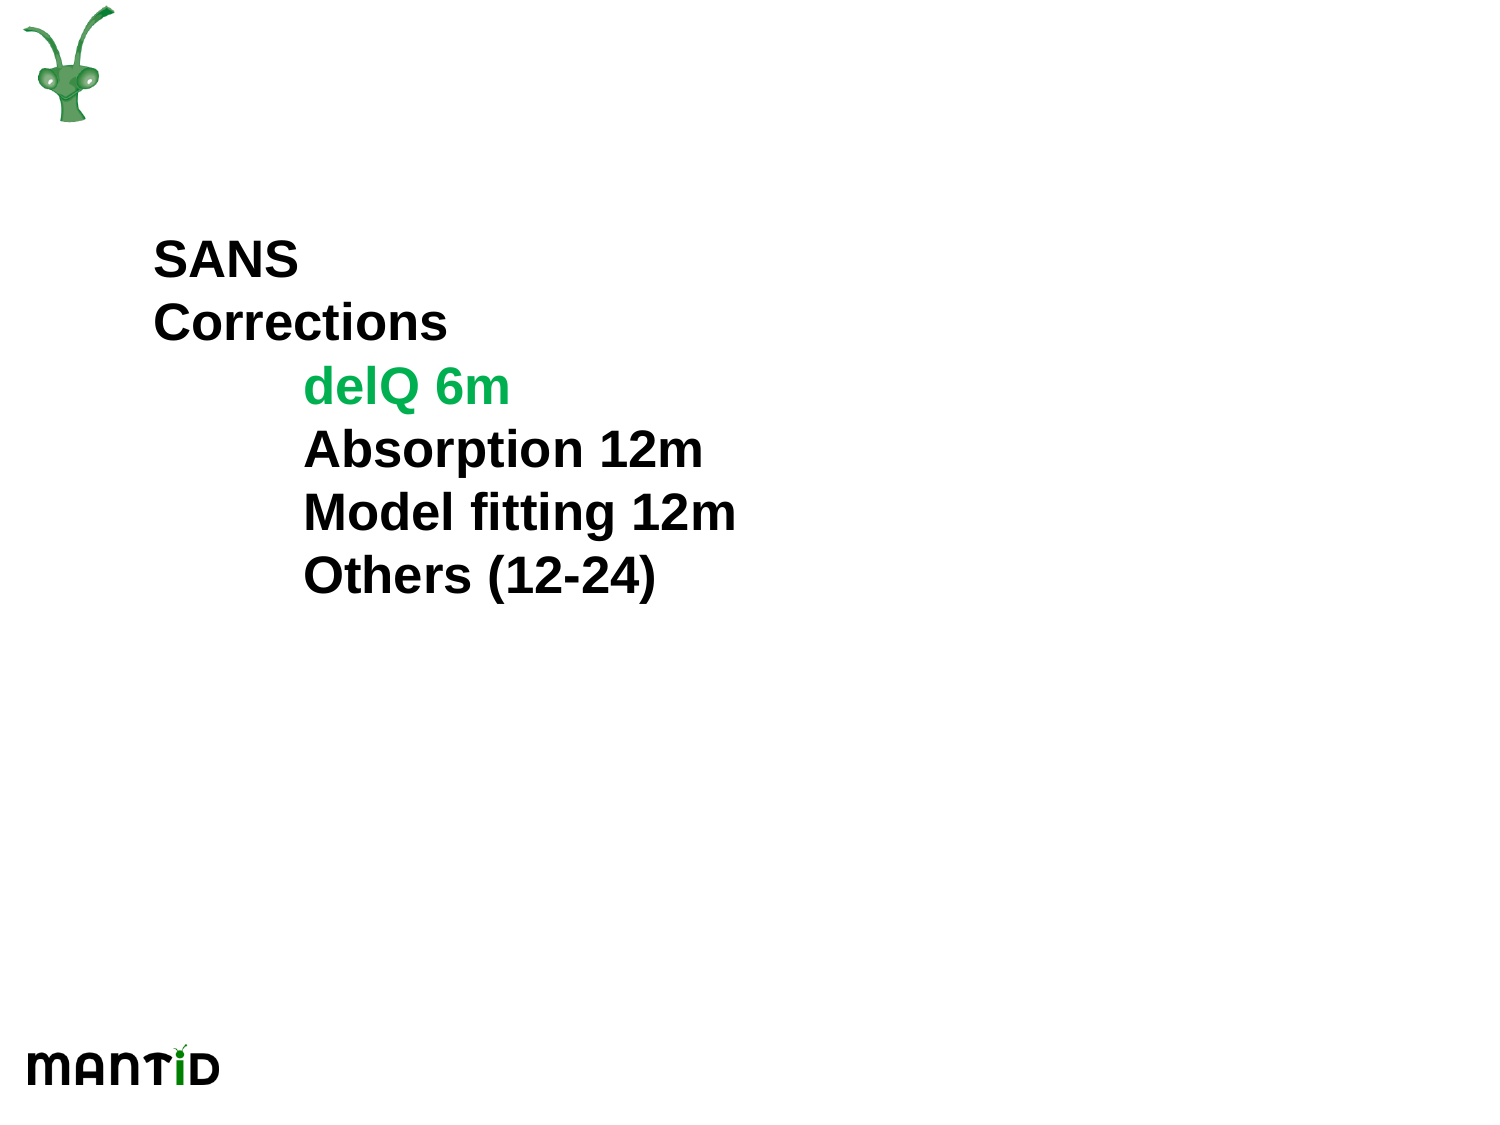

SANS
Corrections
	delQ 6m
	Absorption 12m
	Model fitting 12m
	Others (12-24)